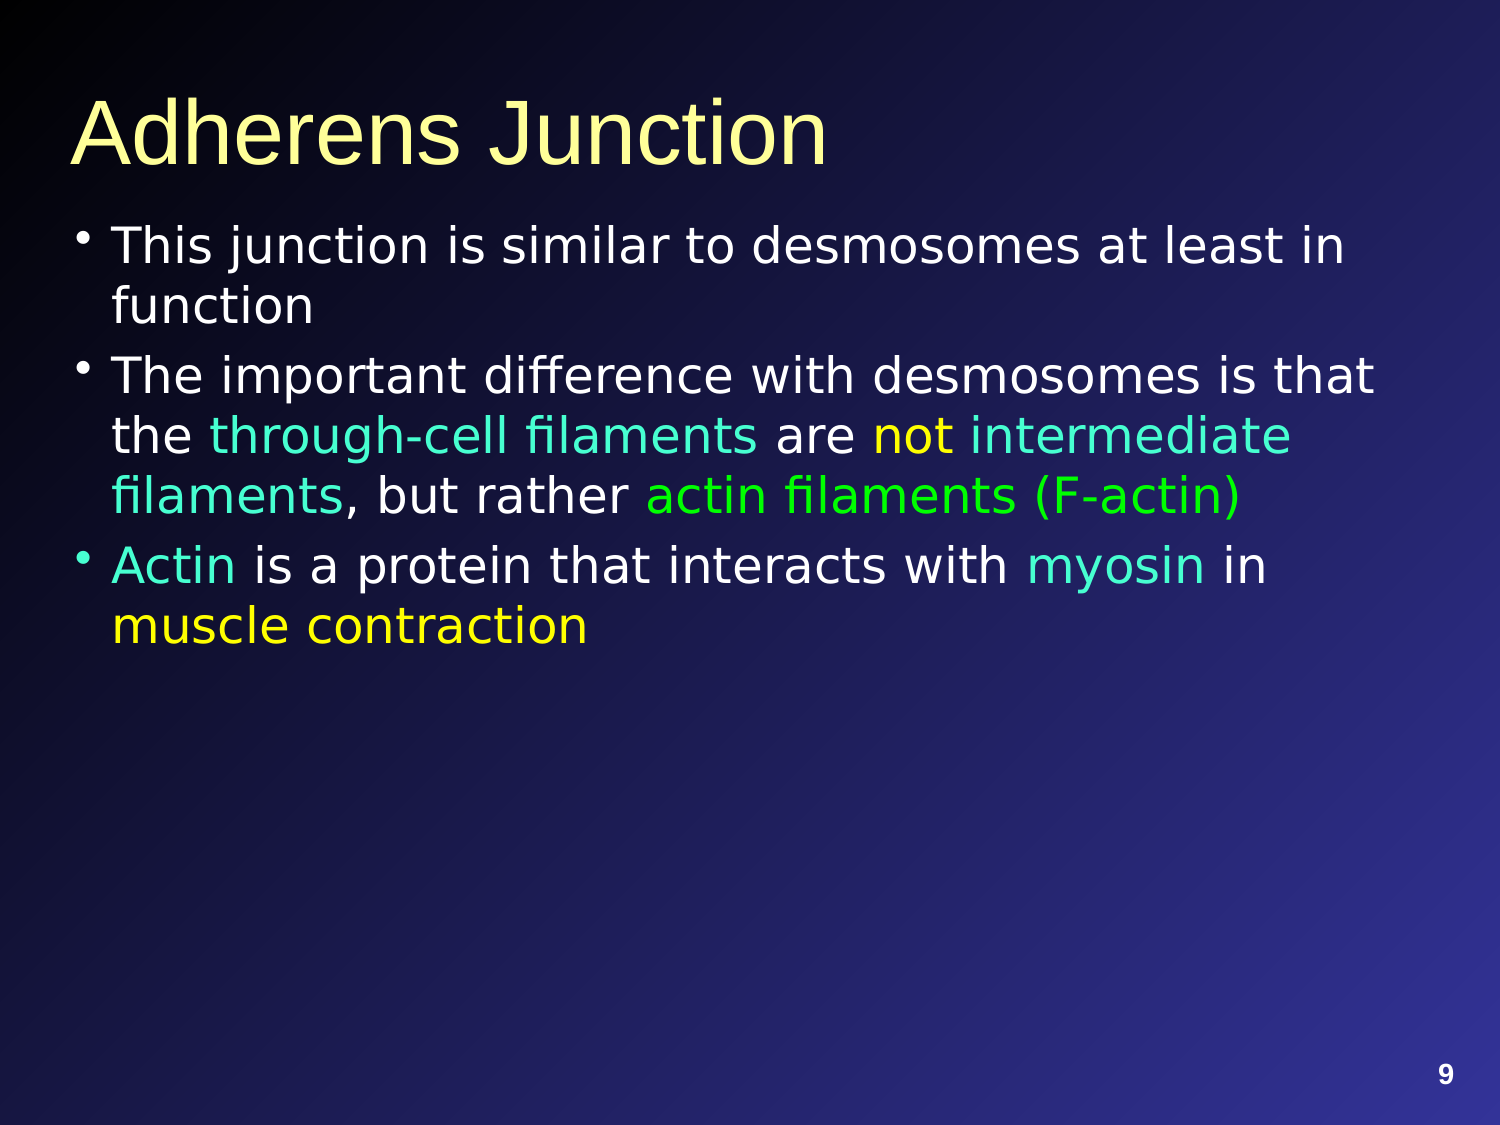

# Adherens Junction
This junction is similar to desmosomes at least in function
The important difference with desmosomes is that the through-cell filaments are not intermediate filaments, but rather actin filaments (F-actin)
Actin is a protein that interacts with myosin in muscle contraction
9